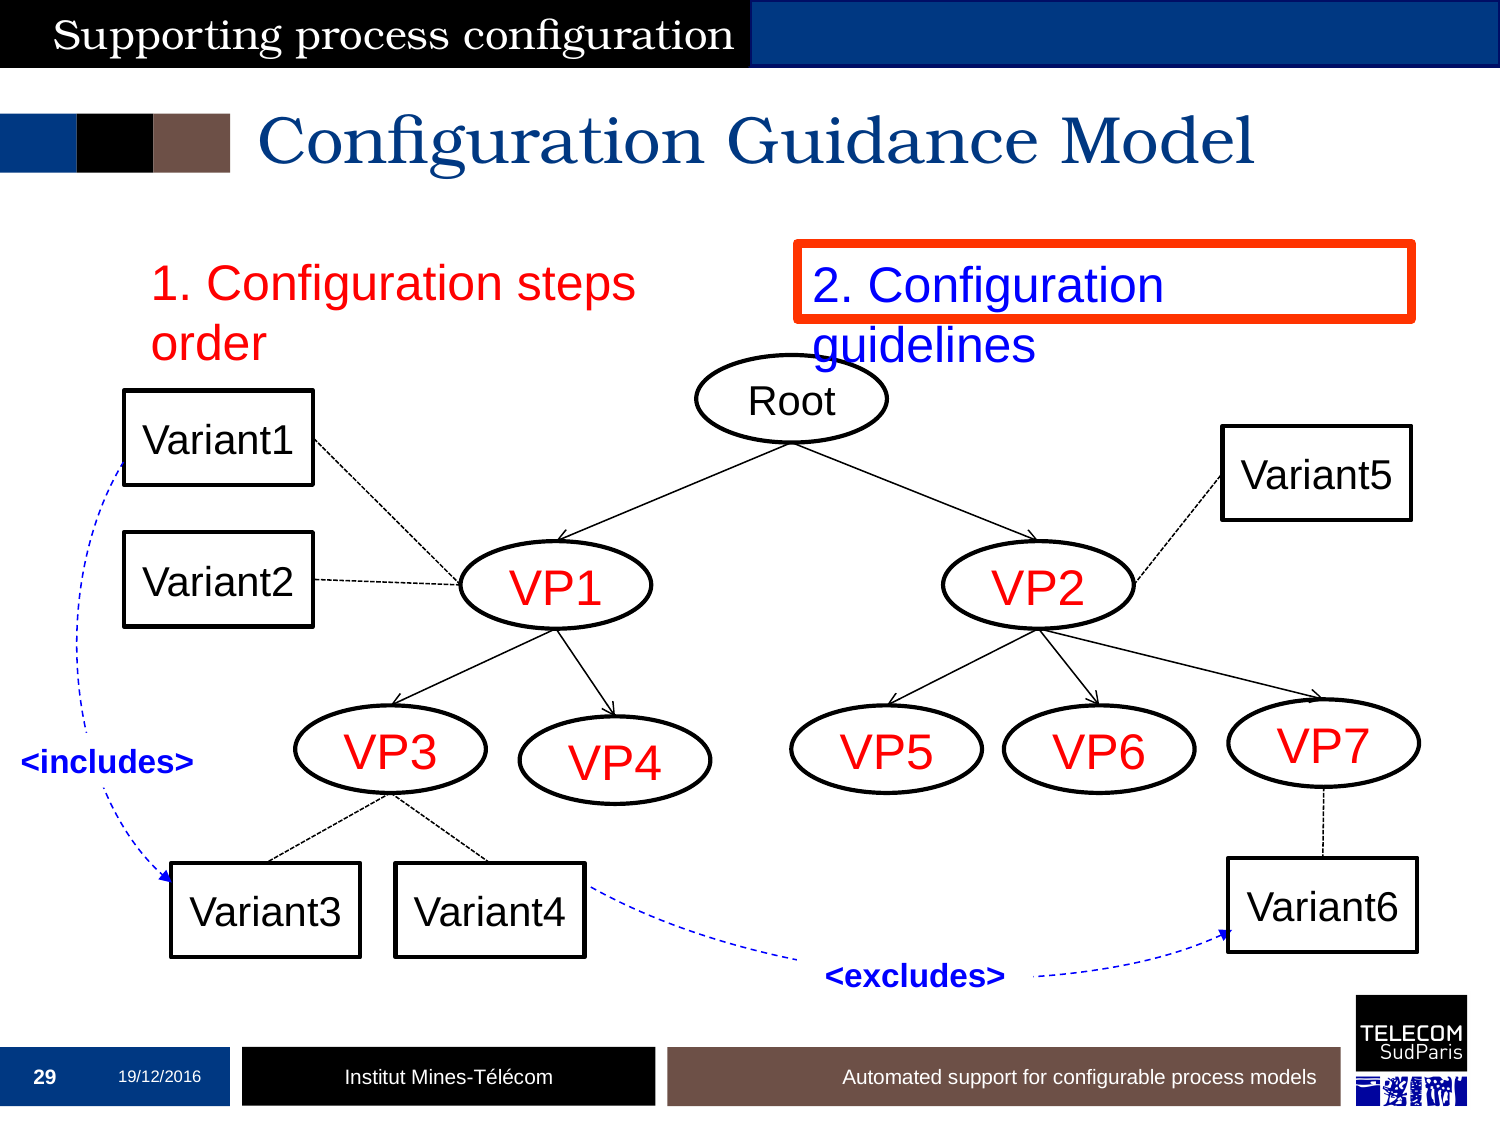

Supporting process configuration
# Configuration Guidance Model
1. Configuration steps order

2. Configuration guidelines

Root

Variant1
Variant5
Variant2
VP1
VP2
VP7
VP3
VP5
VP6
VP4
<includes>
Variant6
Variant3
Variant4
<excludes>
29
19/12/2016
Automated support for configurable process models